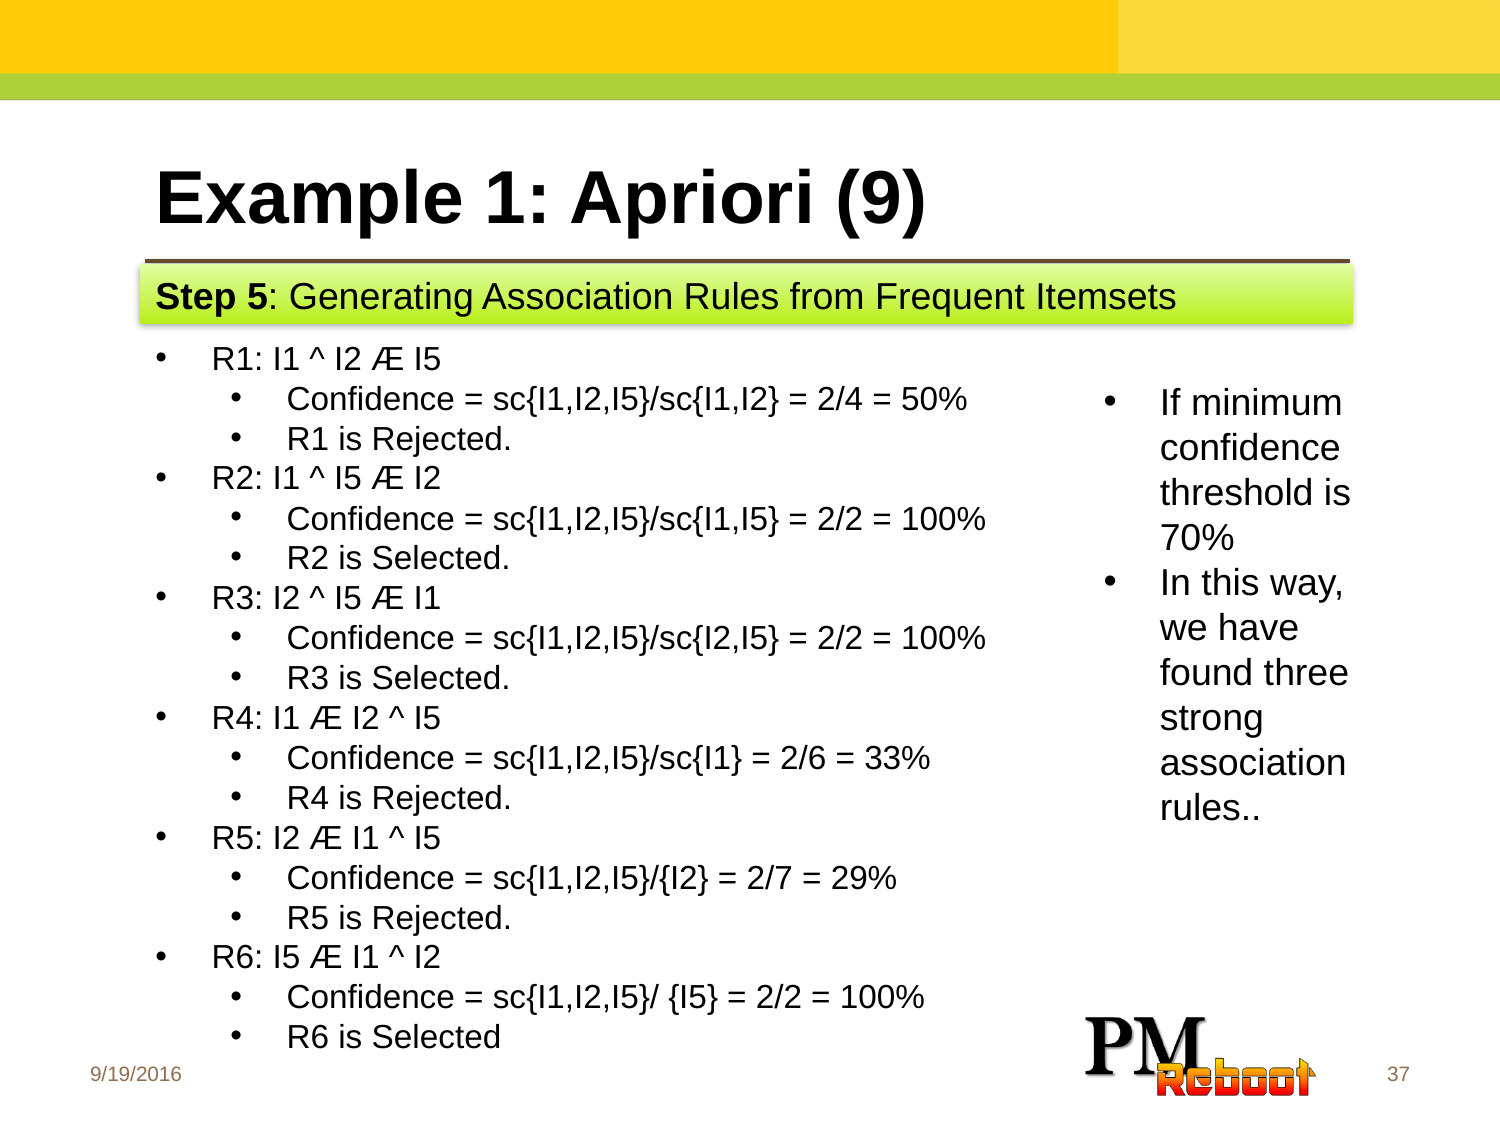

Example 1: Apriori (9)
Step 5: Generating Association Rules from Frequent Itemsets
R1: I1 ^ I2 Æ I5
Confidence = sc{I1,I2,I5}/sc{I1,I2} = 2/4 = 50%
R1 is Rejected.
R2: I1 ^ I5 Æ I2
Confidence = sc{I1,I2,I5}/sc{I1,I5} = 2/2 = 100%
R2 is Selected.
R3: I2 ^ I5 Æ I1
Confidence = sc{I1,I2,I5}/sc{I2,I5} = 2/2 = 100%
R3 is Selected.
R4: I1 Æ I2 ^ I5
Confidence = sc{I1,I2,I5}/sc{I1} = 2/6 = 33%
R4 is Rejected.
R5: I2 Æ I1 ^ I5
Confidence = sc{I1,I2,I5}/{I2} = 2/7 = 29%
R5 is Rejected.
R6: I5 Æ I1 ^ I2
Confidence = sc{I1,I2,I5}/ {I5} = 2/2 = 100%
R6 is Selected
If minimum confidence threshold is 70%
In this way, we have found three strong association rules..
9/19/2016
37